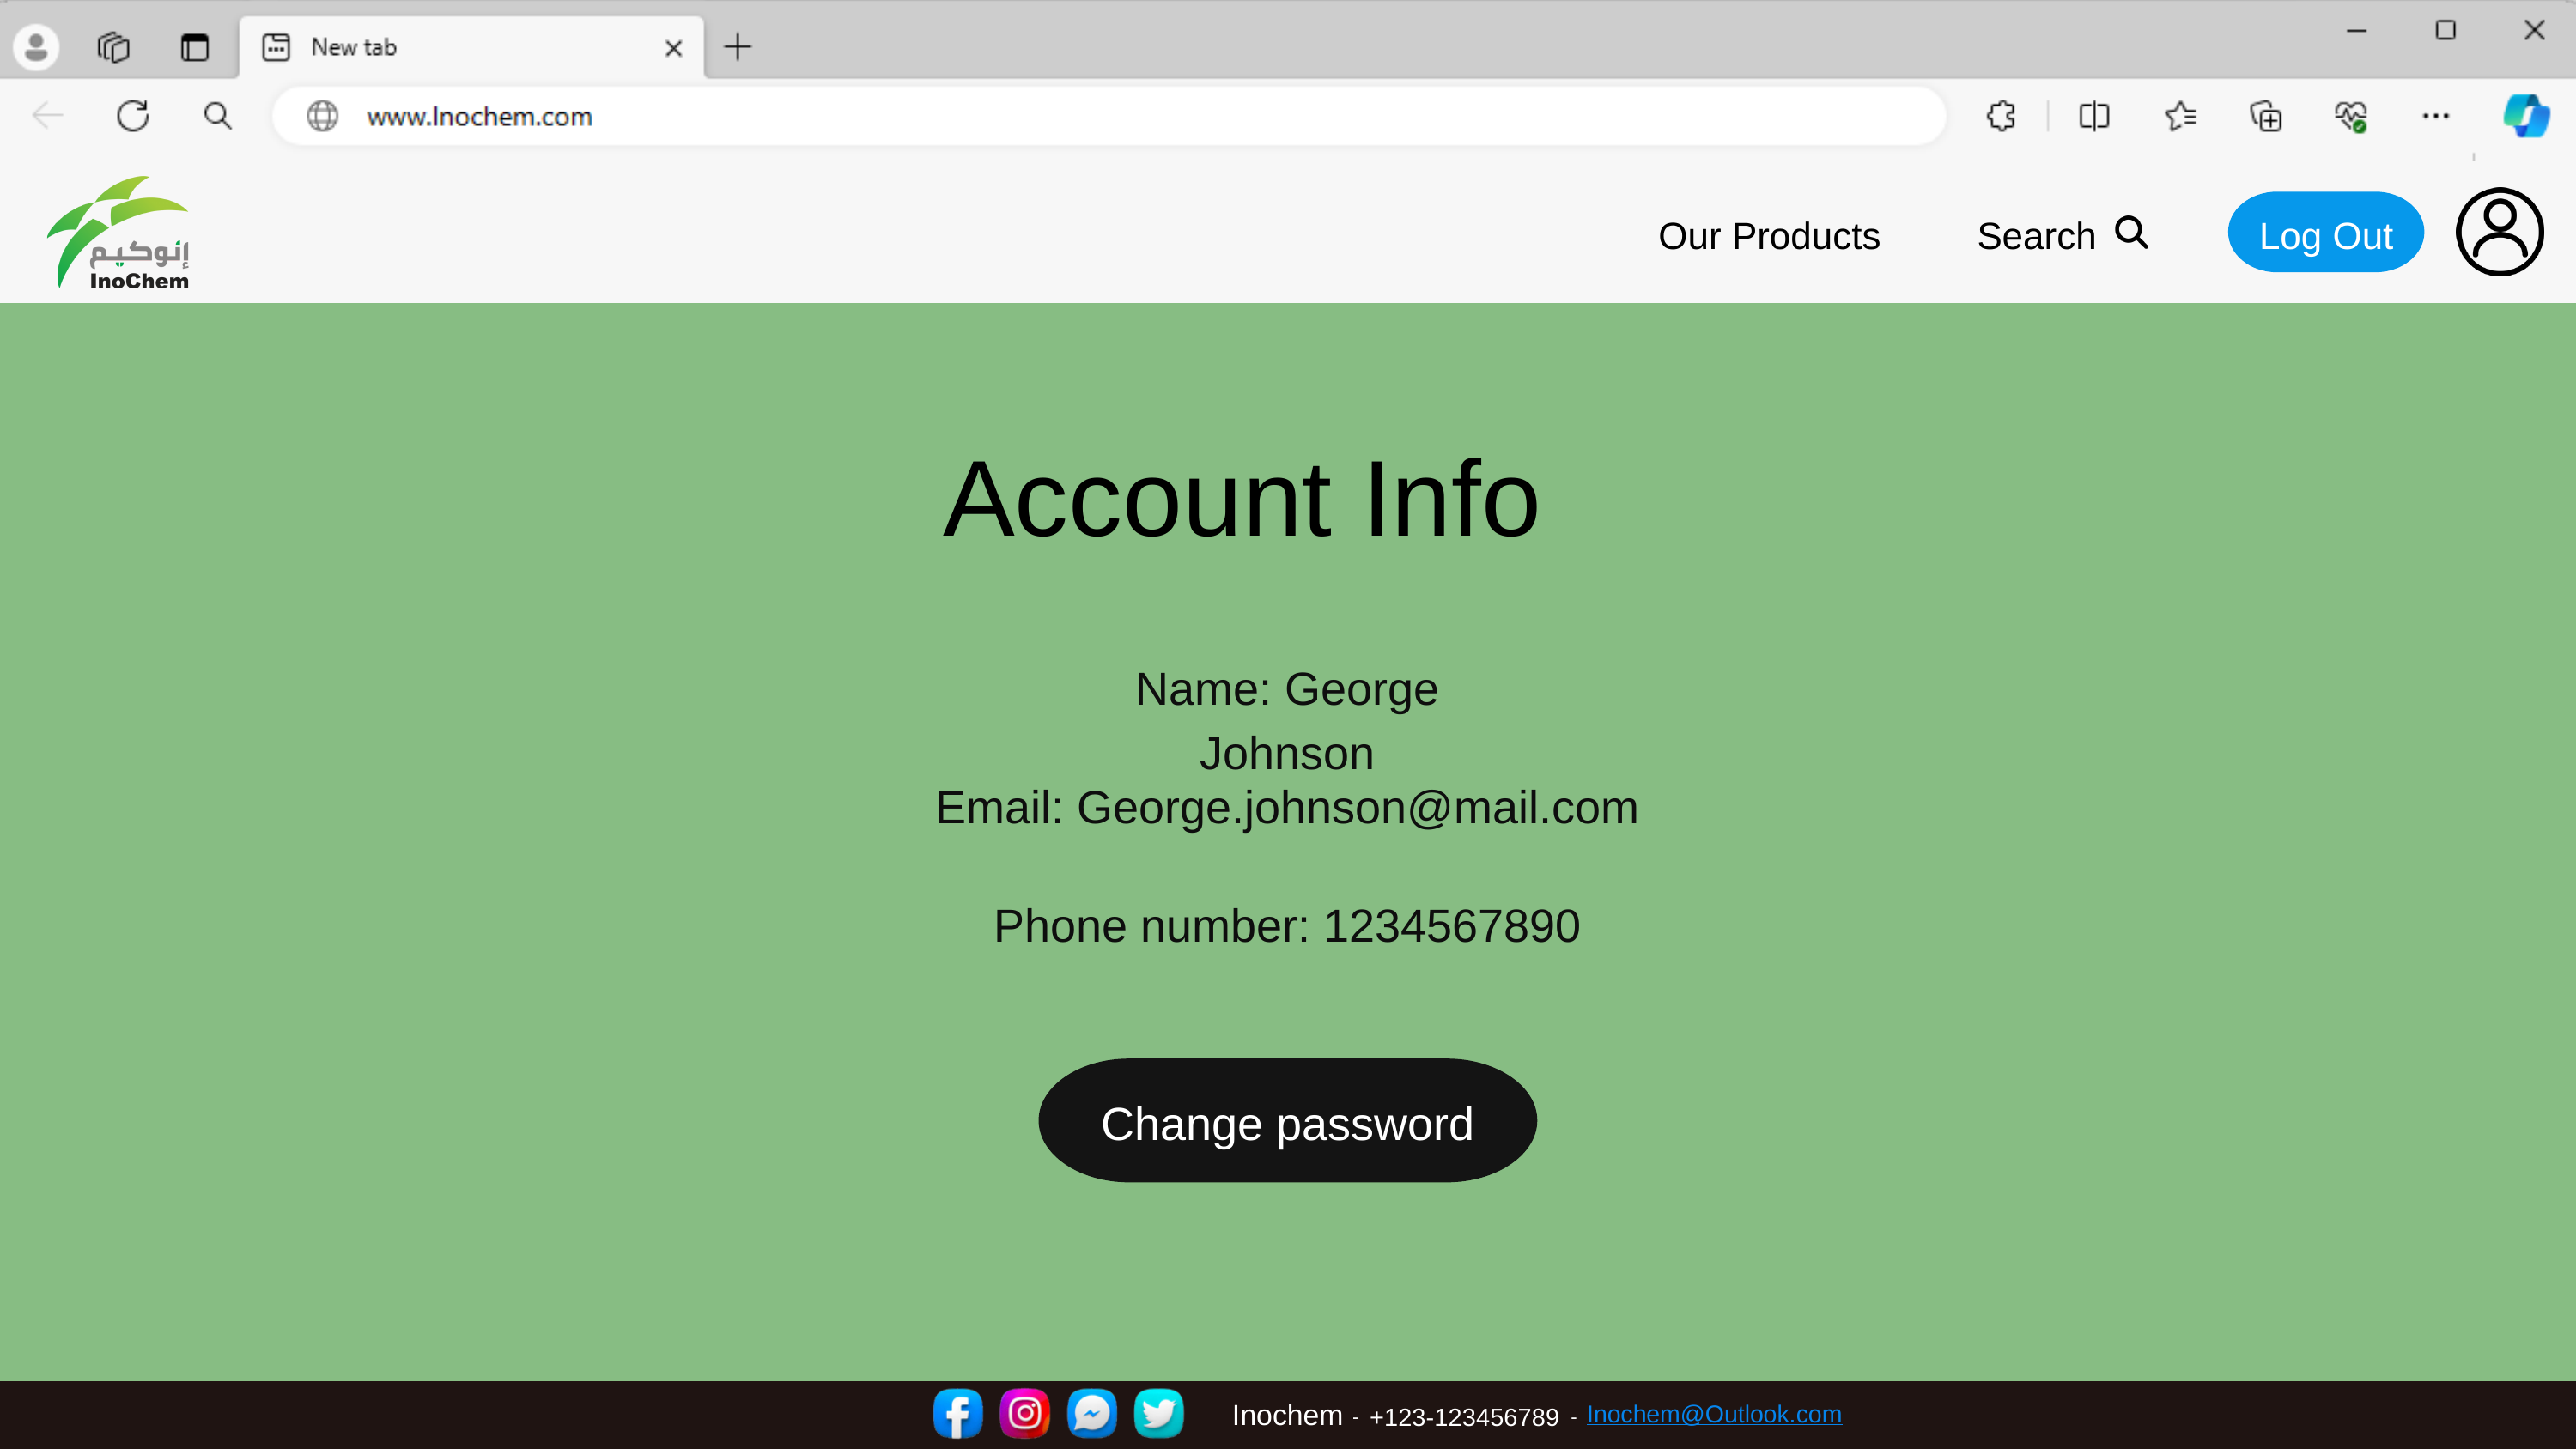

Our Products
Search
Log Out

Account Info
Name: George Johnson
Email: George.johnson@mail.com
Phone number: 1234567890

Change password

Inochem
Inochem@Outlook.com
+123-123456789
-
-